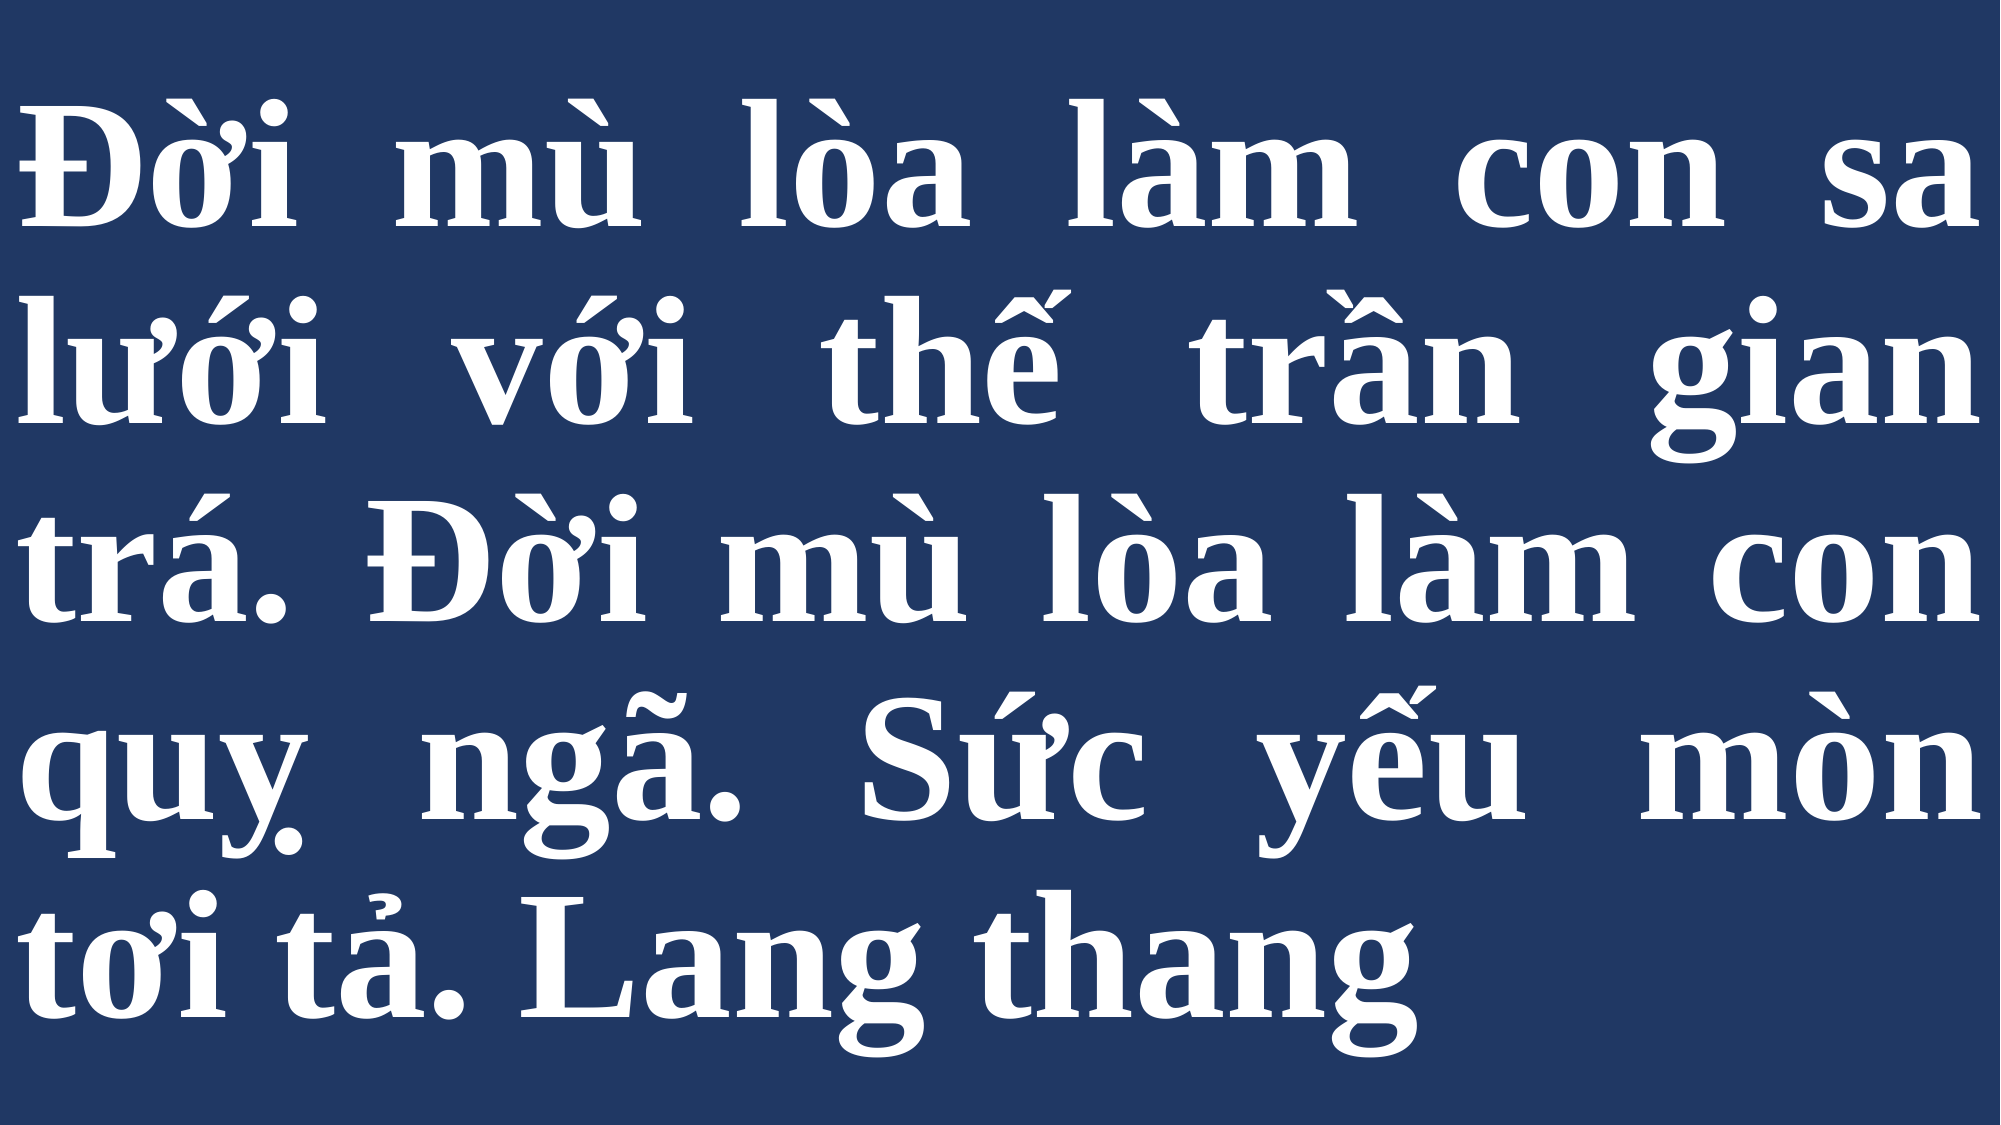

# Đời mù lòa làm con sa lưới với thế trần gian trá. Đời mù lòa làm con quỵ ngã. Sức yếu mòn tơi tả. Lang thang